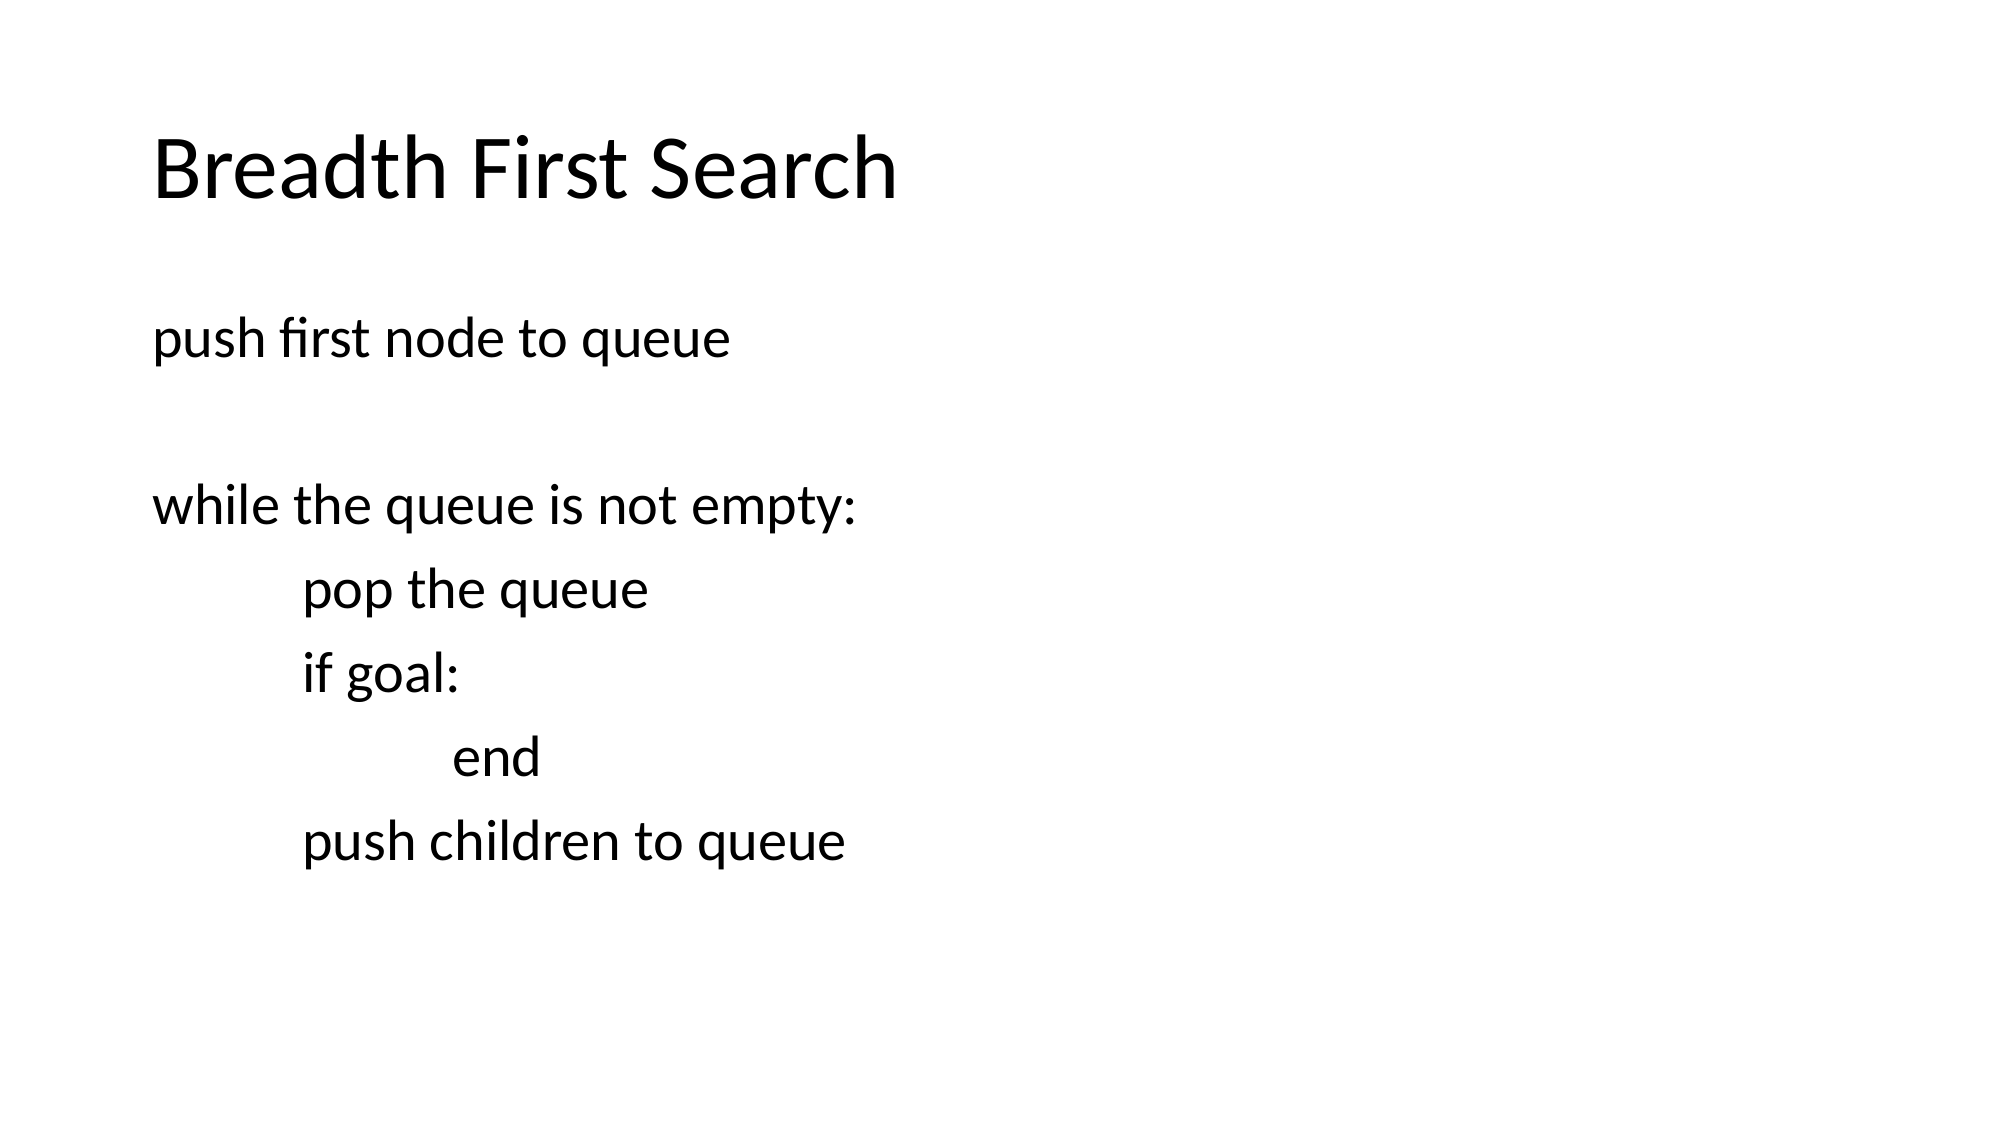

# Breadth First Search
push first node to queue

while the queue is not empty:
	pop the queue
	if goal:
		end
	push children to queue